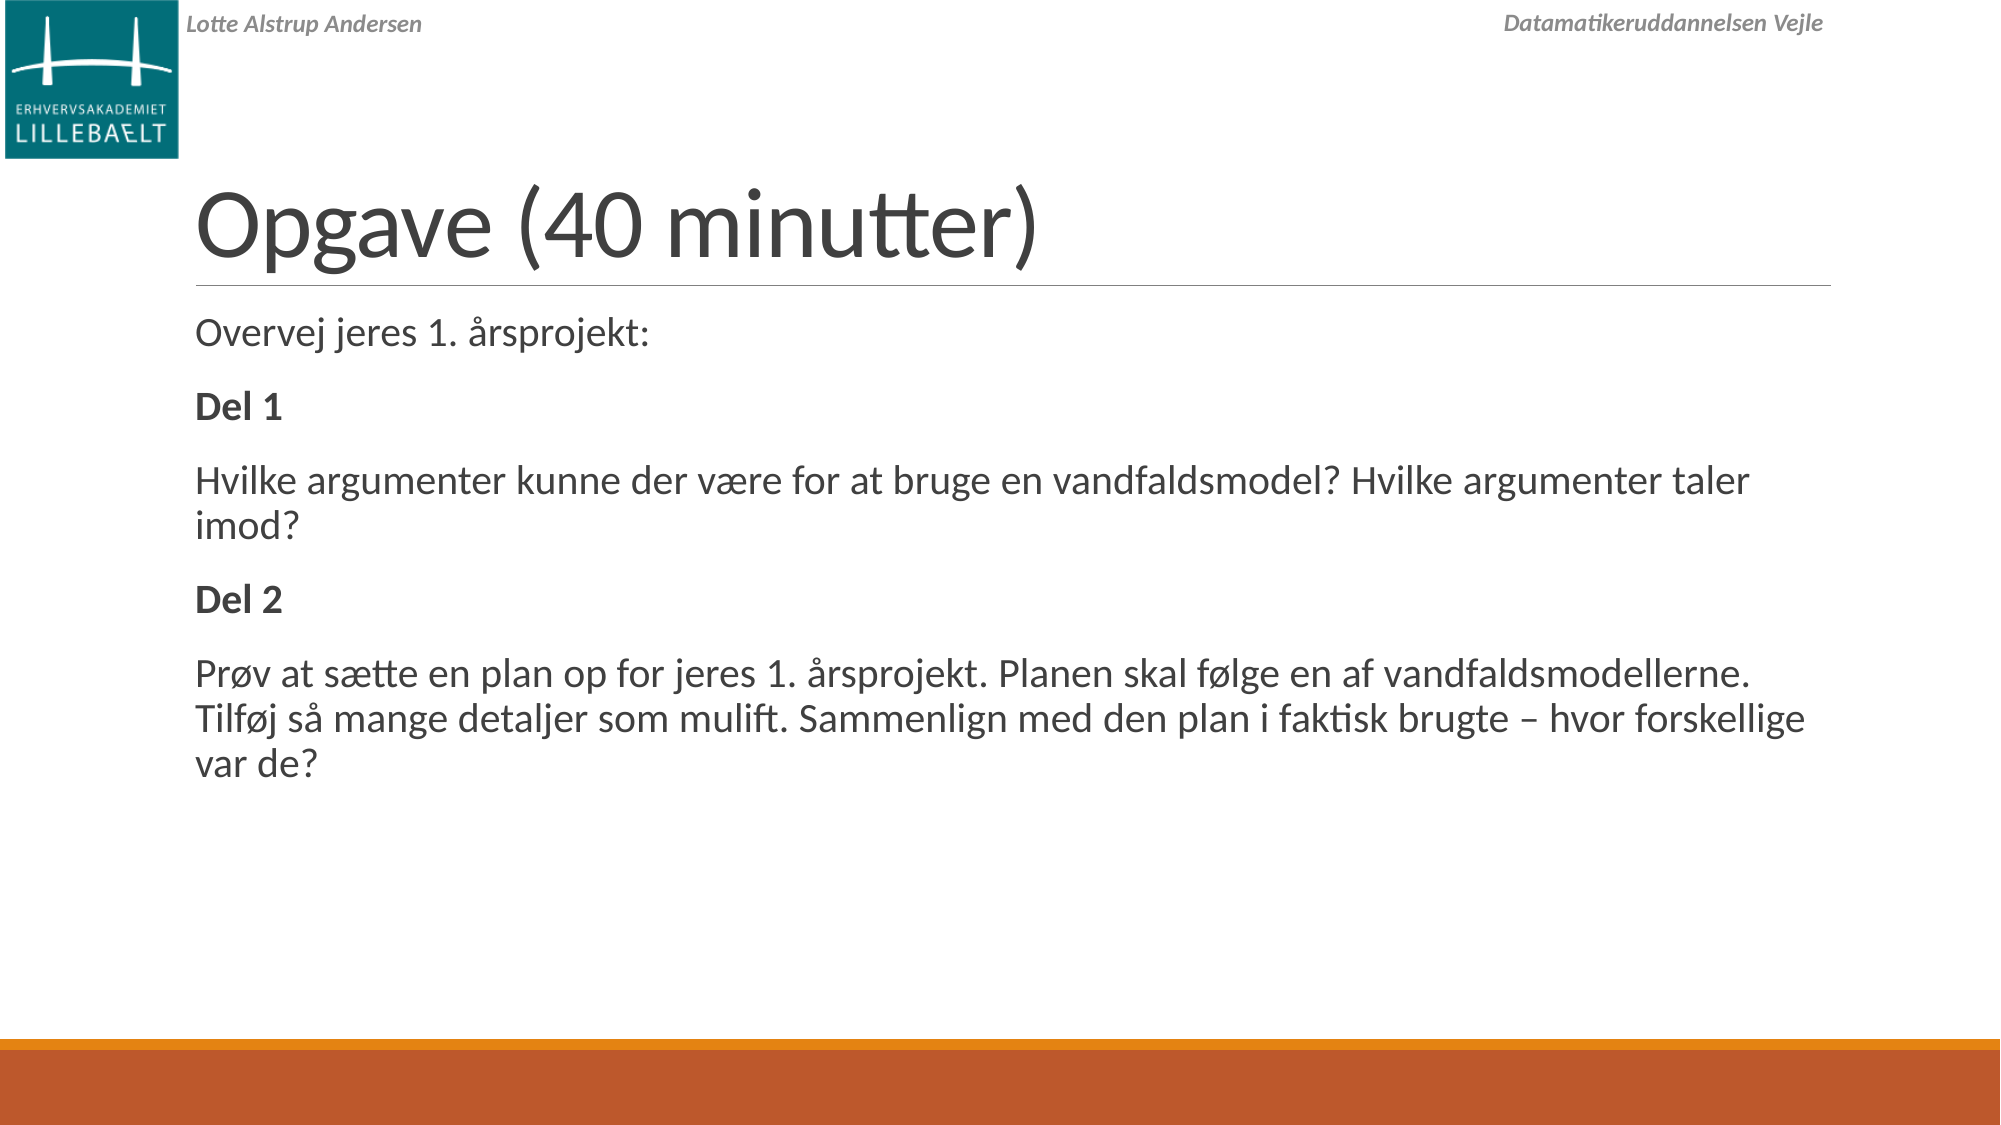

# Opgave (40 minutter)
Overvej jeres 1. årsprojekt:
Del 1
Hvilke argumenter kunne der være for at bruge en vandfaldsmodel? Hvilke argumenter taler imod?
Del 2
Prøv at sætte en plan op for jeres 1. årsprojekt. Planen skal følge en af vandfaldsmodellerne. Tilføj så mange detaljer som mulift. Sammenlign med den plan i faktisk brugte – hvor forskellige var de?